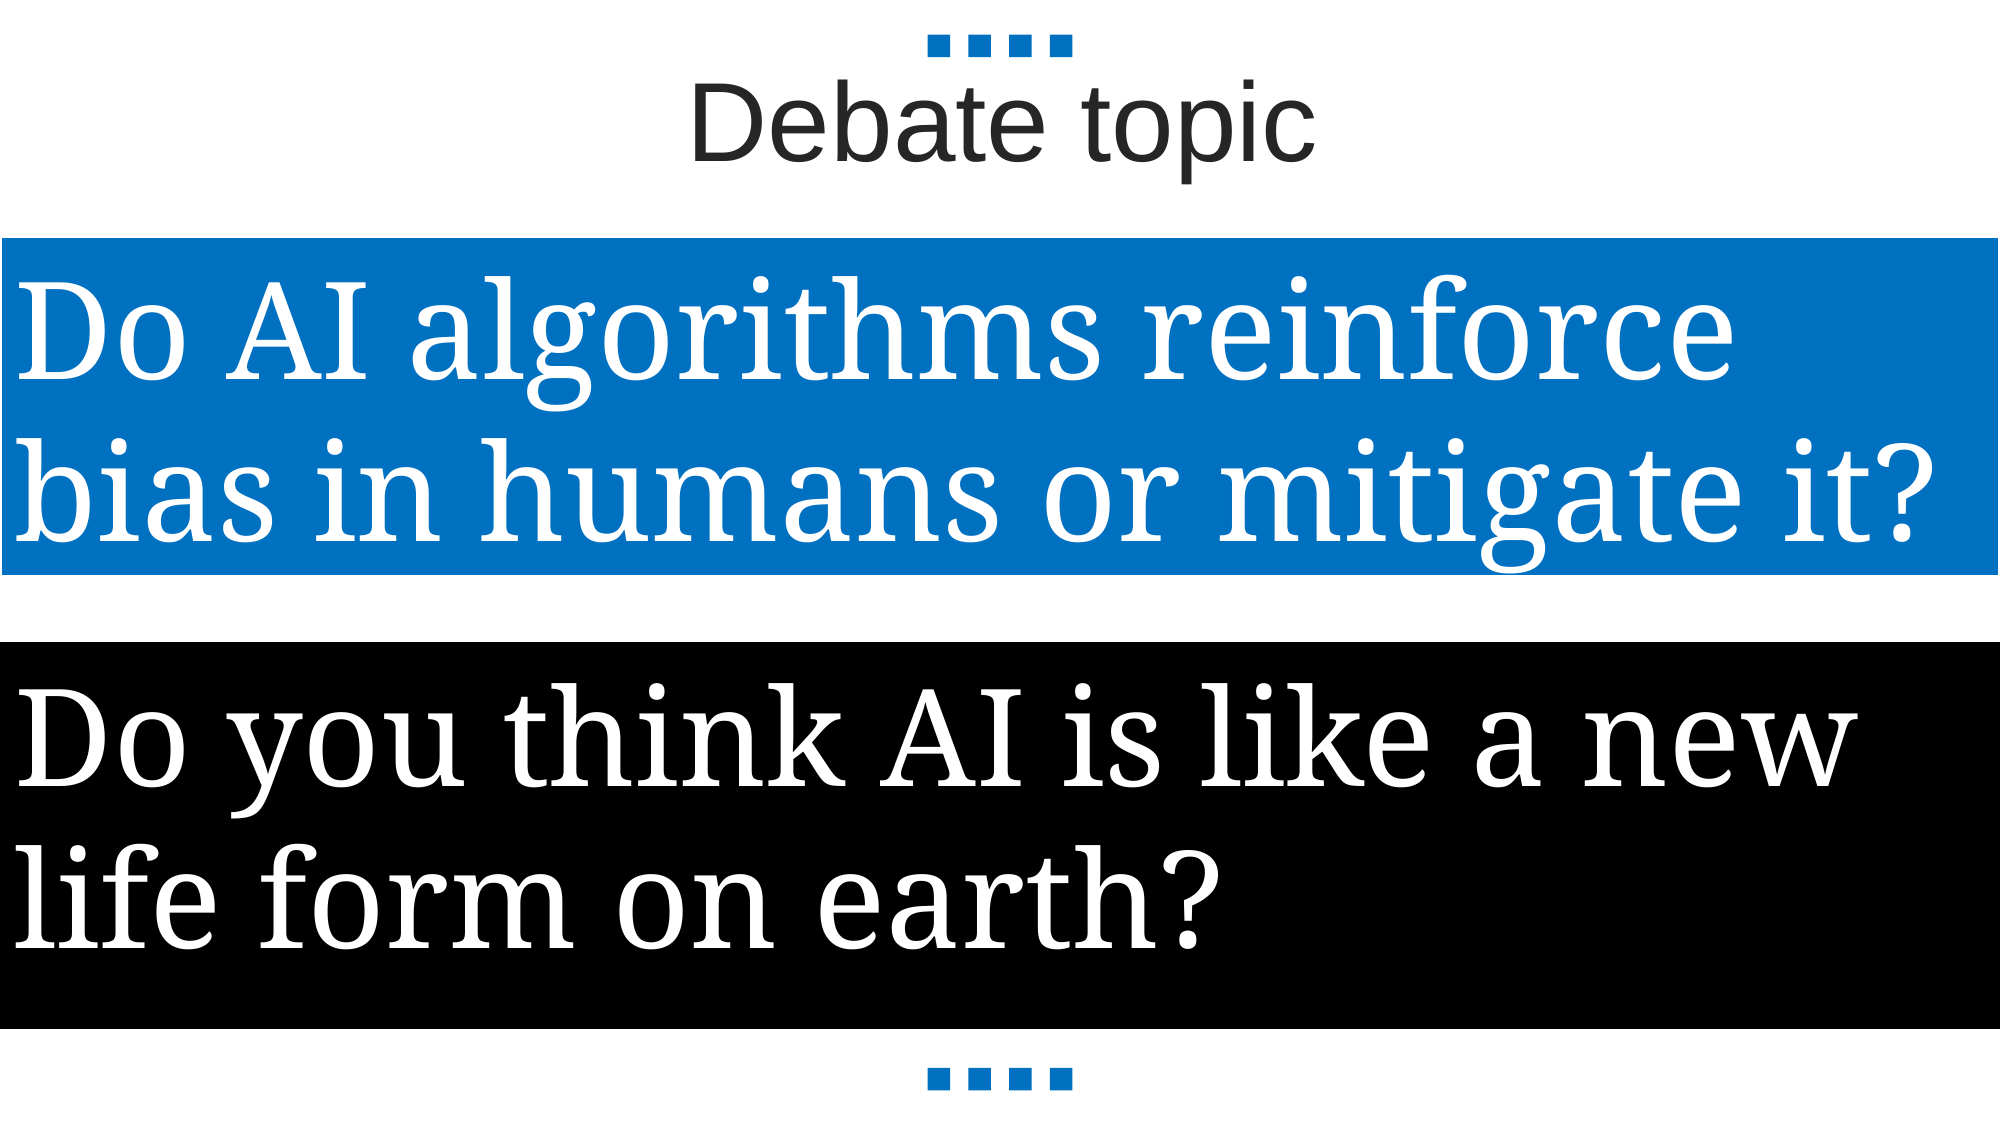

Debate topic
Do AI algorithms reinforce bias in humans or mitigate it?
Do you think AI is like a new life form on earth?